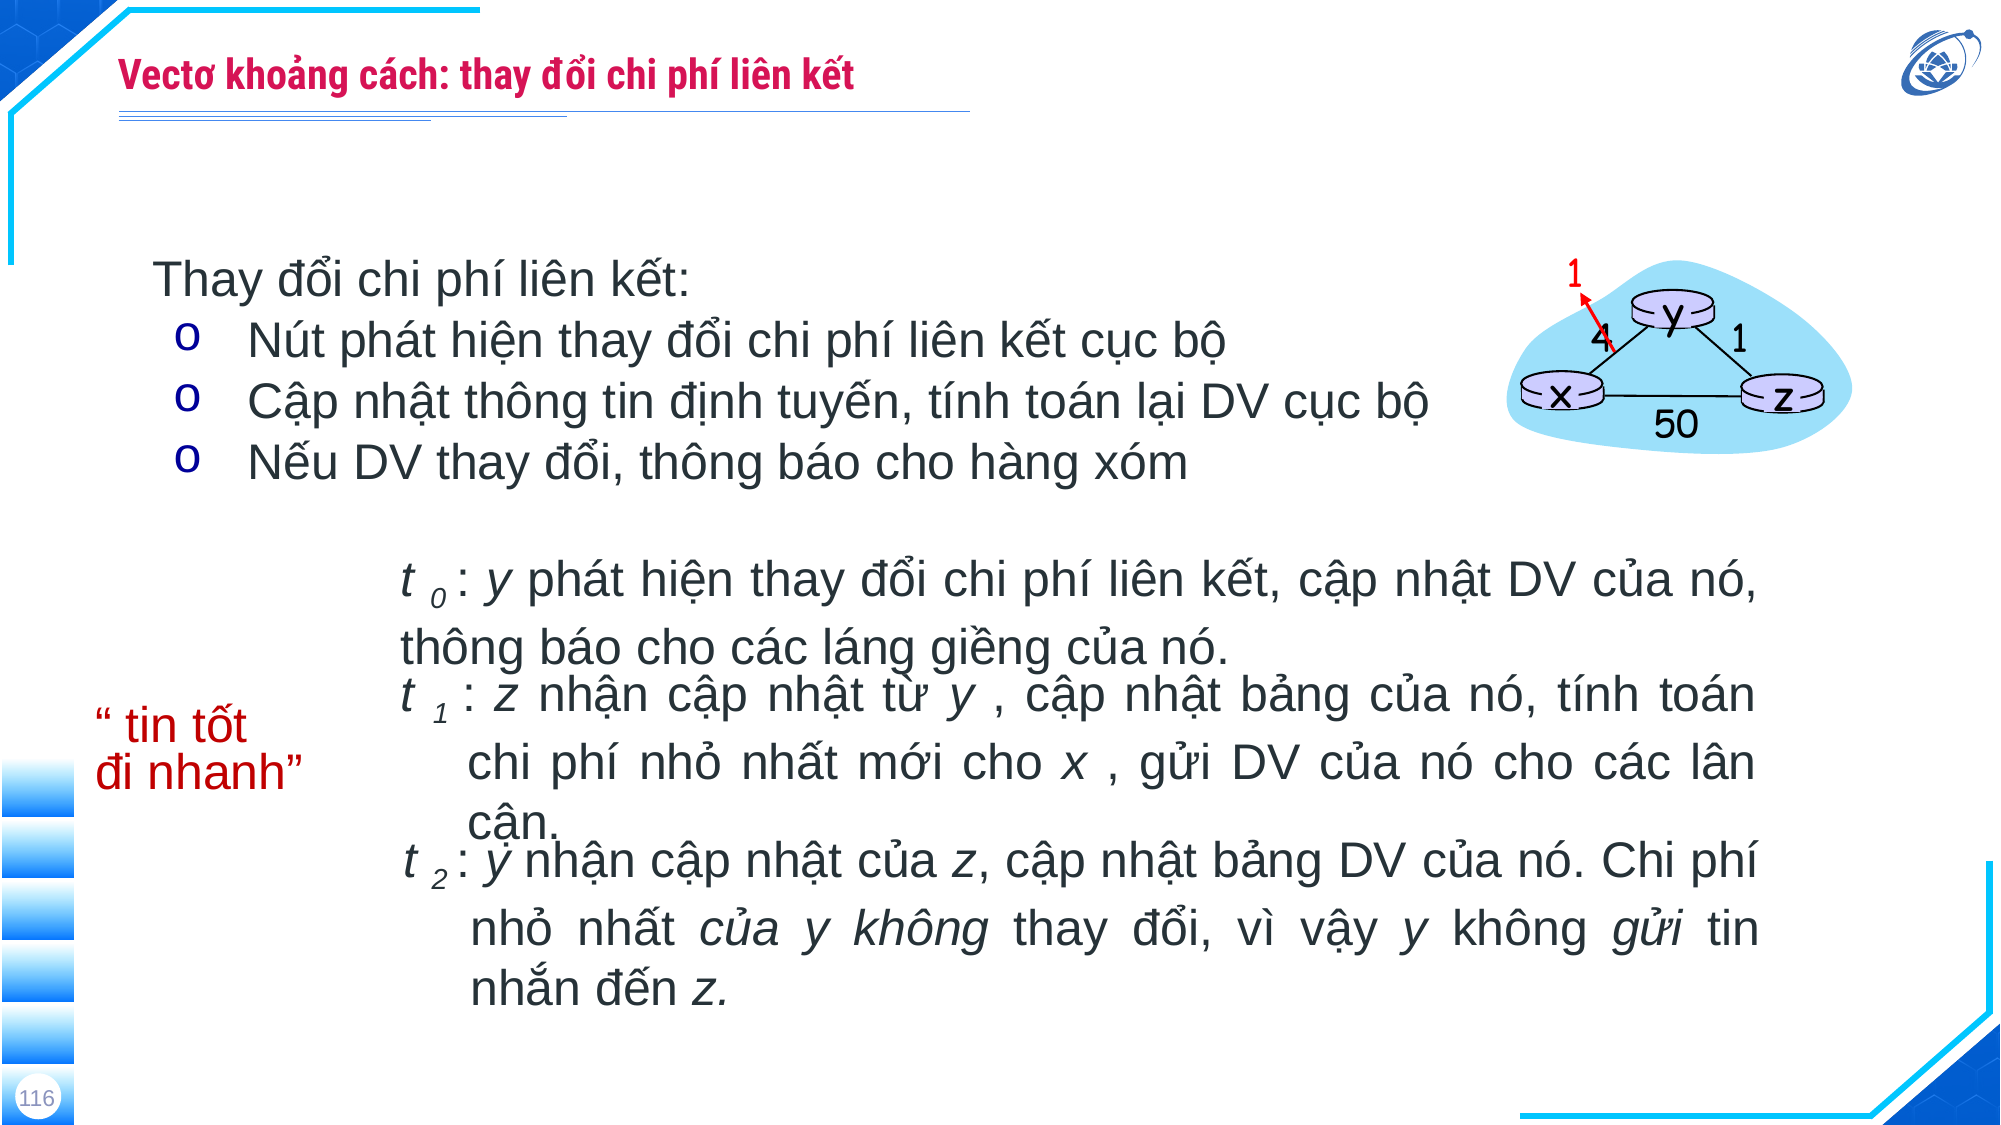

# Vectơ khoảng cách: thay đổi chi phí liên kết
1

y

4
1

x

z

50

Thay đổi chi phí liên kết:
Nút phát hiện thay đổi chi phí liên kết cục bộ
Cập nhật thông tin định tuyến, tính toán lại DV cục bộ
Nếu DV thay đổi, thông báo cho hàng xóm
t 0 : y phát hiện thay đổi chi phí liên kết, cập nhật DV của nó, thông báo cho các láng giềng của nó.

t 1 : z nhận cập nhật từ y , cập nhật bảng của nó, tính toán chi phí nhỏ nhất mới cho x , gửi DV của nó cho các lân cận.

“ tin tốt
đi nhanh”
t 2 : y nhận cập nhật của z, cập nhật bảng DV của nó. Chi phí nhỏ nhất của y không thay đổi, vì vậy y không gửi tin nhắn đến z.
116